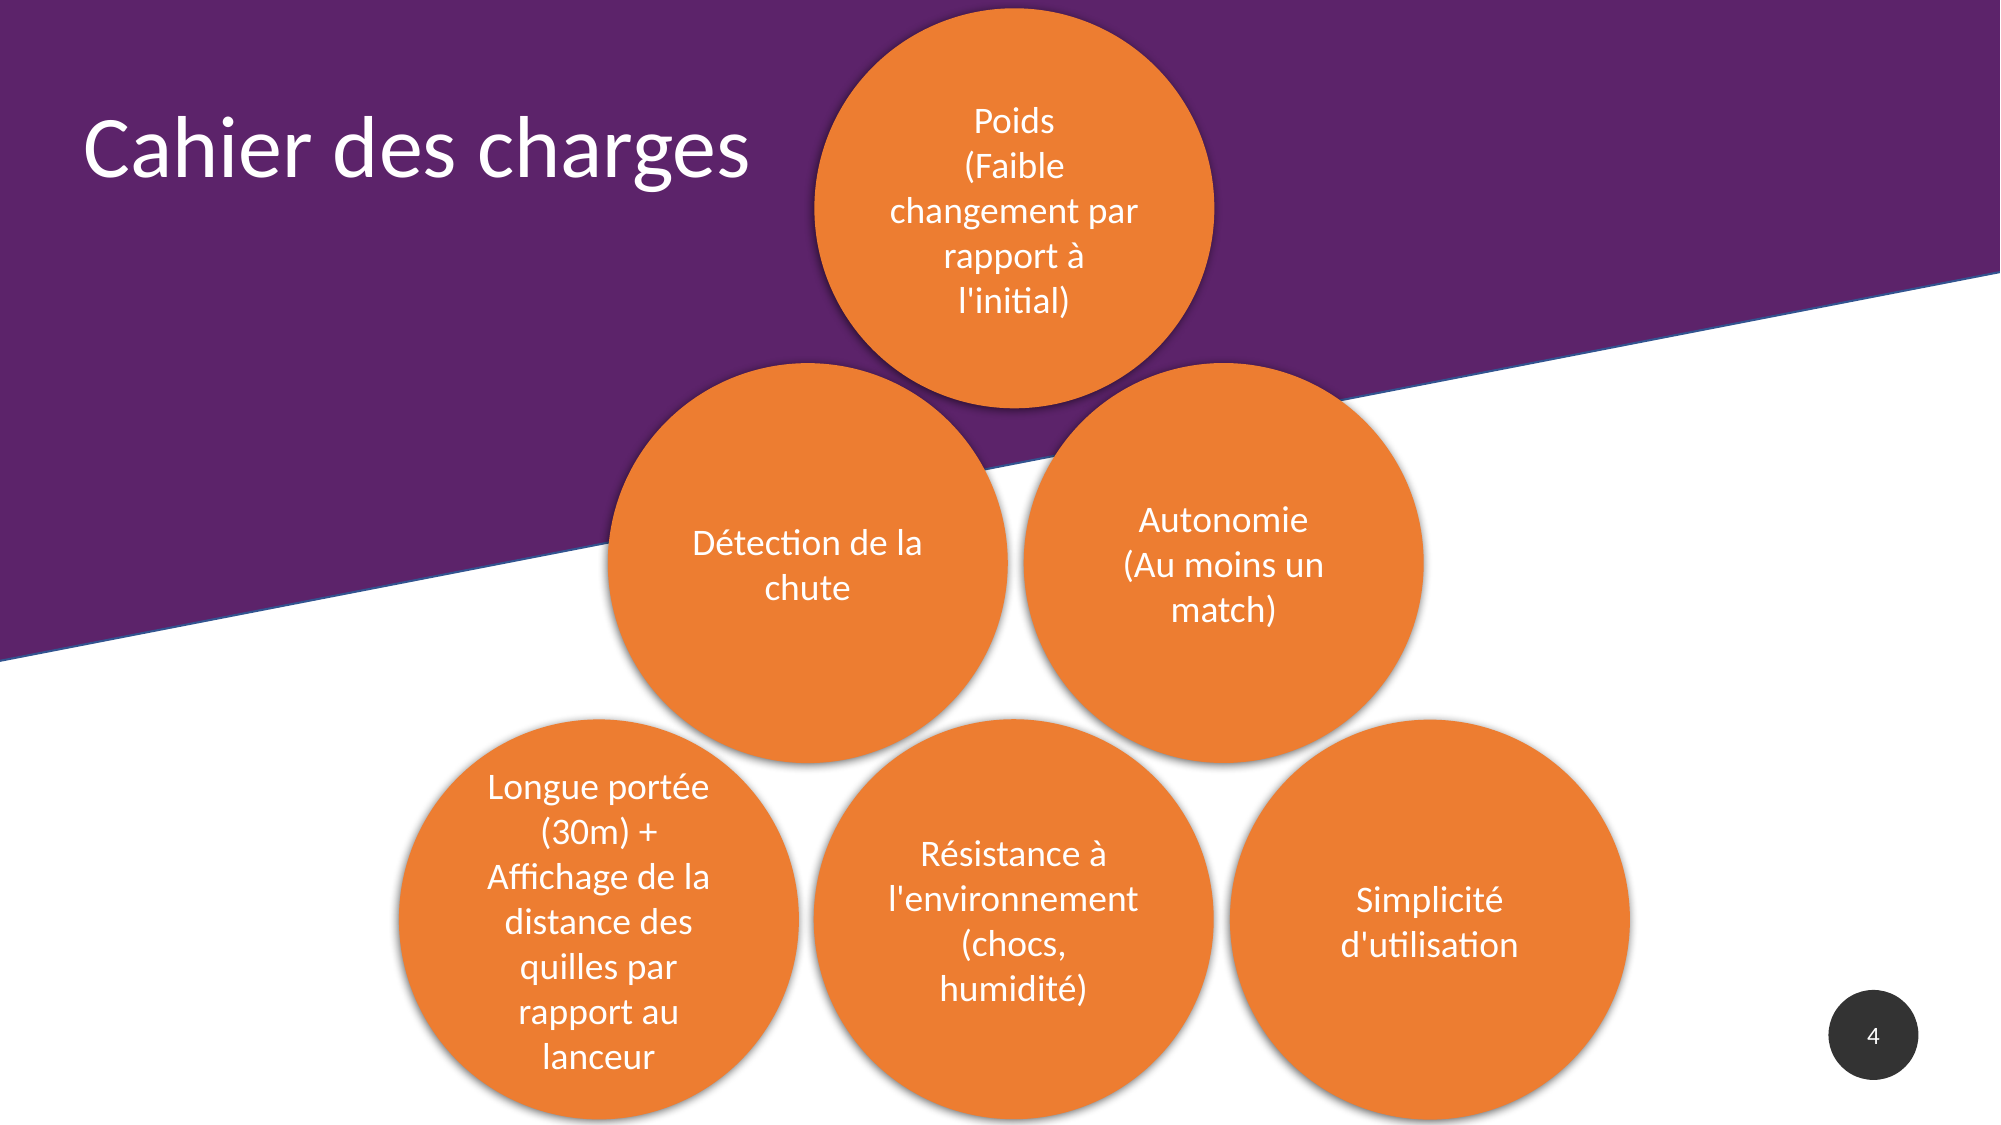

Poids
(Faible changement par rapport à l'initial)
Cahier des charges
Autonomie
(Au moins un match)
Détection de la chute
Résistance à l'environnement (chocs, humidité)
Longue portée (30m) + Affichage de la distance des quilles par rapport au lanceur
Simplicité d'utilisation
4